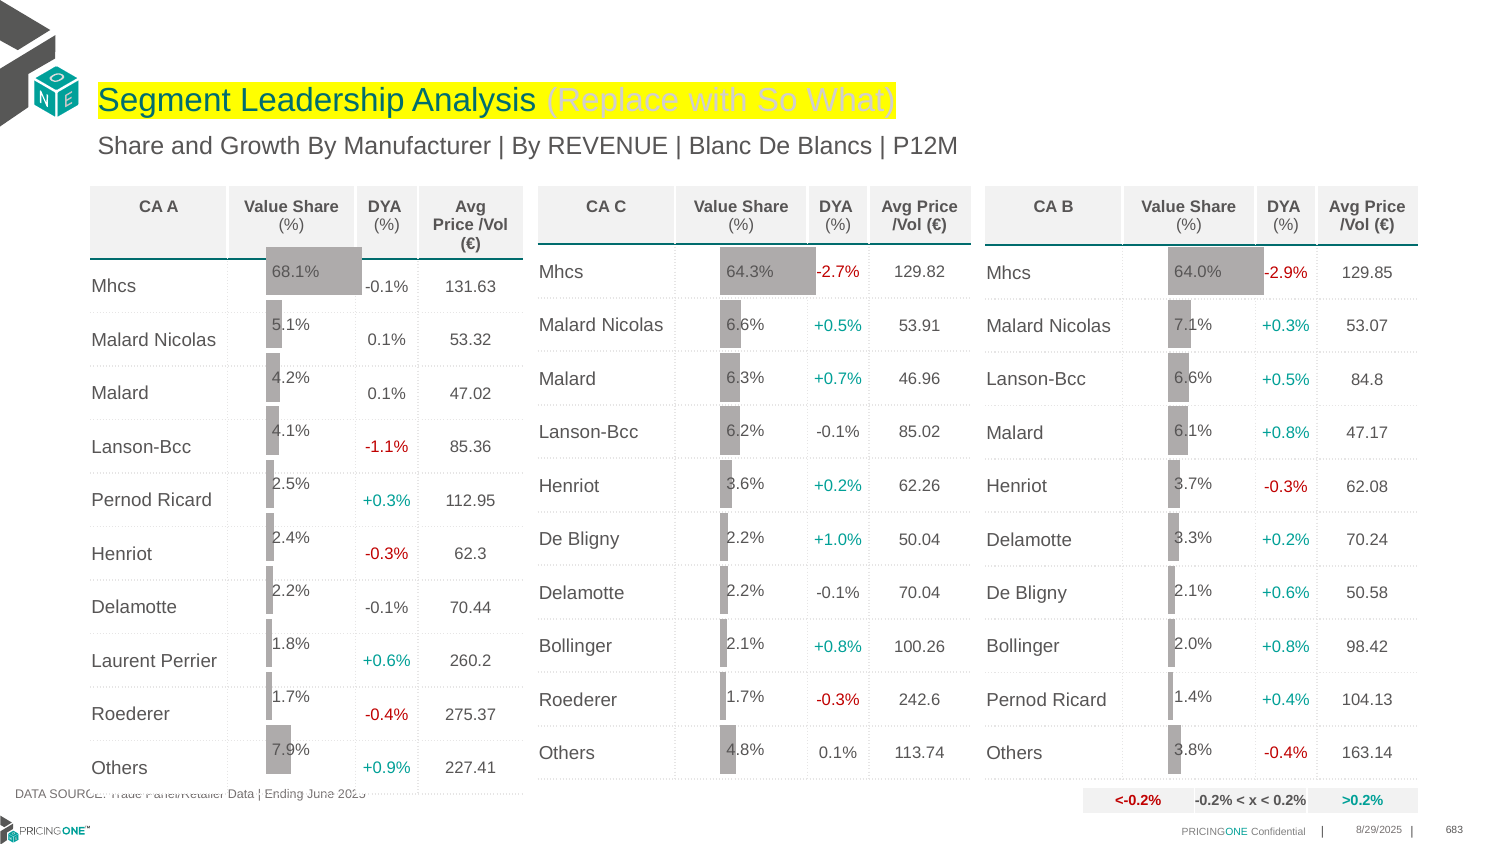

# Segment Leadership Analysis (Replace with So What)
Share and Growth By Manufacturer | By REVENUE | Blanc De Blancs | P12M
| CA C | Value Share (%) | DYA (%) | Avg Price /Vol (€) |
| --- | --- | --- | --- |
| Mhcs |  | -2.7% | 129.82 |
| Malard Nicolas |  | +0.5% | 53.91 |
| Malard |  | +0.7% | 46.96 |
| Lanson-Bcc |  | -0.1% | 85.02 |
| Henriot |  | +0.2% | 62.26 |
| De Bligny |  | +1.0% | 50.04 |
| Delamotte |  | -0.1% | 70.04 |
| Bollinger |  | +0.8% | 100.26 |
| Roederer |  | -0.3% | 242.6 |
| Others |  | 0.1% | 113.74 |
| CA A | Value Share (%) | DYA (%) | Avg Price /Vol (€) |
| --- | --- | --- | --- |
| Mhcs |  | -0.1% | 131.63 |
| Malard Nicolas |  | 0.1% | 53.32 |
| Malard |  | 0.1% | 47.02 |
| Lanson-Bcc |  | -1.1% | 85.36 |
| Pernod Ricard |  | +0.3% | 112.95 |
| Henriot |  | -0.3% | 62.3 |
| Delamotte |  | -0.1% | 70.44 |
| Laurent Perrier |  | +0.6% | 260.2 |
| Roederer |  | -0.4% | 275.37 |
| Others |  | +0.9% | 227.41 |
| CA B | Value Share (%) | DYA (%) | Avg Price /Vol (€) |
| --- | --- | --- | --- |
| Mhcs |  | -2.9% | 129.85 |
| Malard Nicolas |  | +0.3% | 53.07 |
| Lanson-Bcc |  | +0.5% | 84.8 |
| Malard |  | +0.8% | 47.17 |
| Henriot |  | -0.3% | 62.08 |
| Delamotte |  | +0.2% | 70.24 |
| De Bligny |  | +0.6% | 50.58 |
| Bollinger |  | +0.8% | 98.42 |
| Pernod Ricard |  | +0.4% | 104.13 |
| Others |  | -0.4% | 163.14 |

### Chart

| Category | Blanc De Blancs | CA A |
|---|---|
|  | 0.6812886345100402 |

### Chart

| Category | Blanc De Blancs | CA C |
|---|---|
|  | 0.6432815474419881 |

### Chart

| Category | Blanc De Blancs | CA B |
|---|---|
|  | 0.6395108934721333 |
DATA SOURCE: Trade Panel/Retailer Data | Ending June 2025
| <-0.2% | -0.2% < x < 0.2% | >0.2% |
| --- | --- | --- |

8/29/2025
683